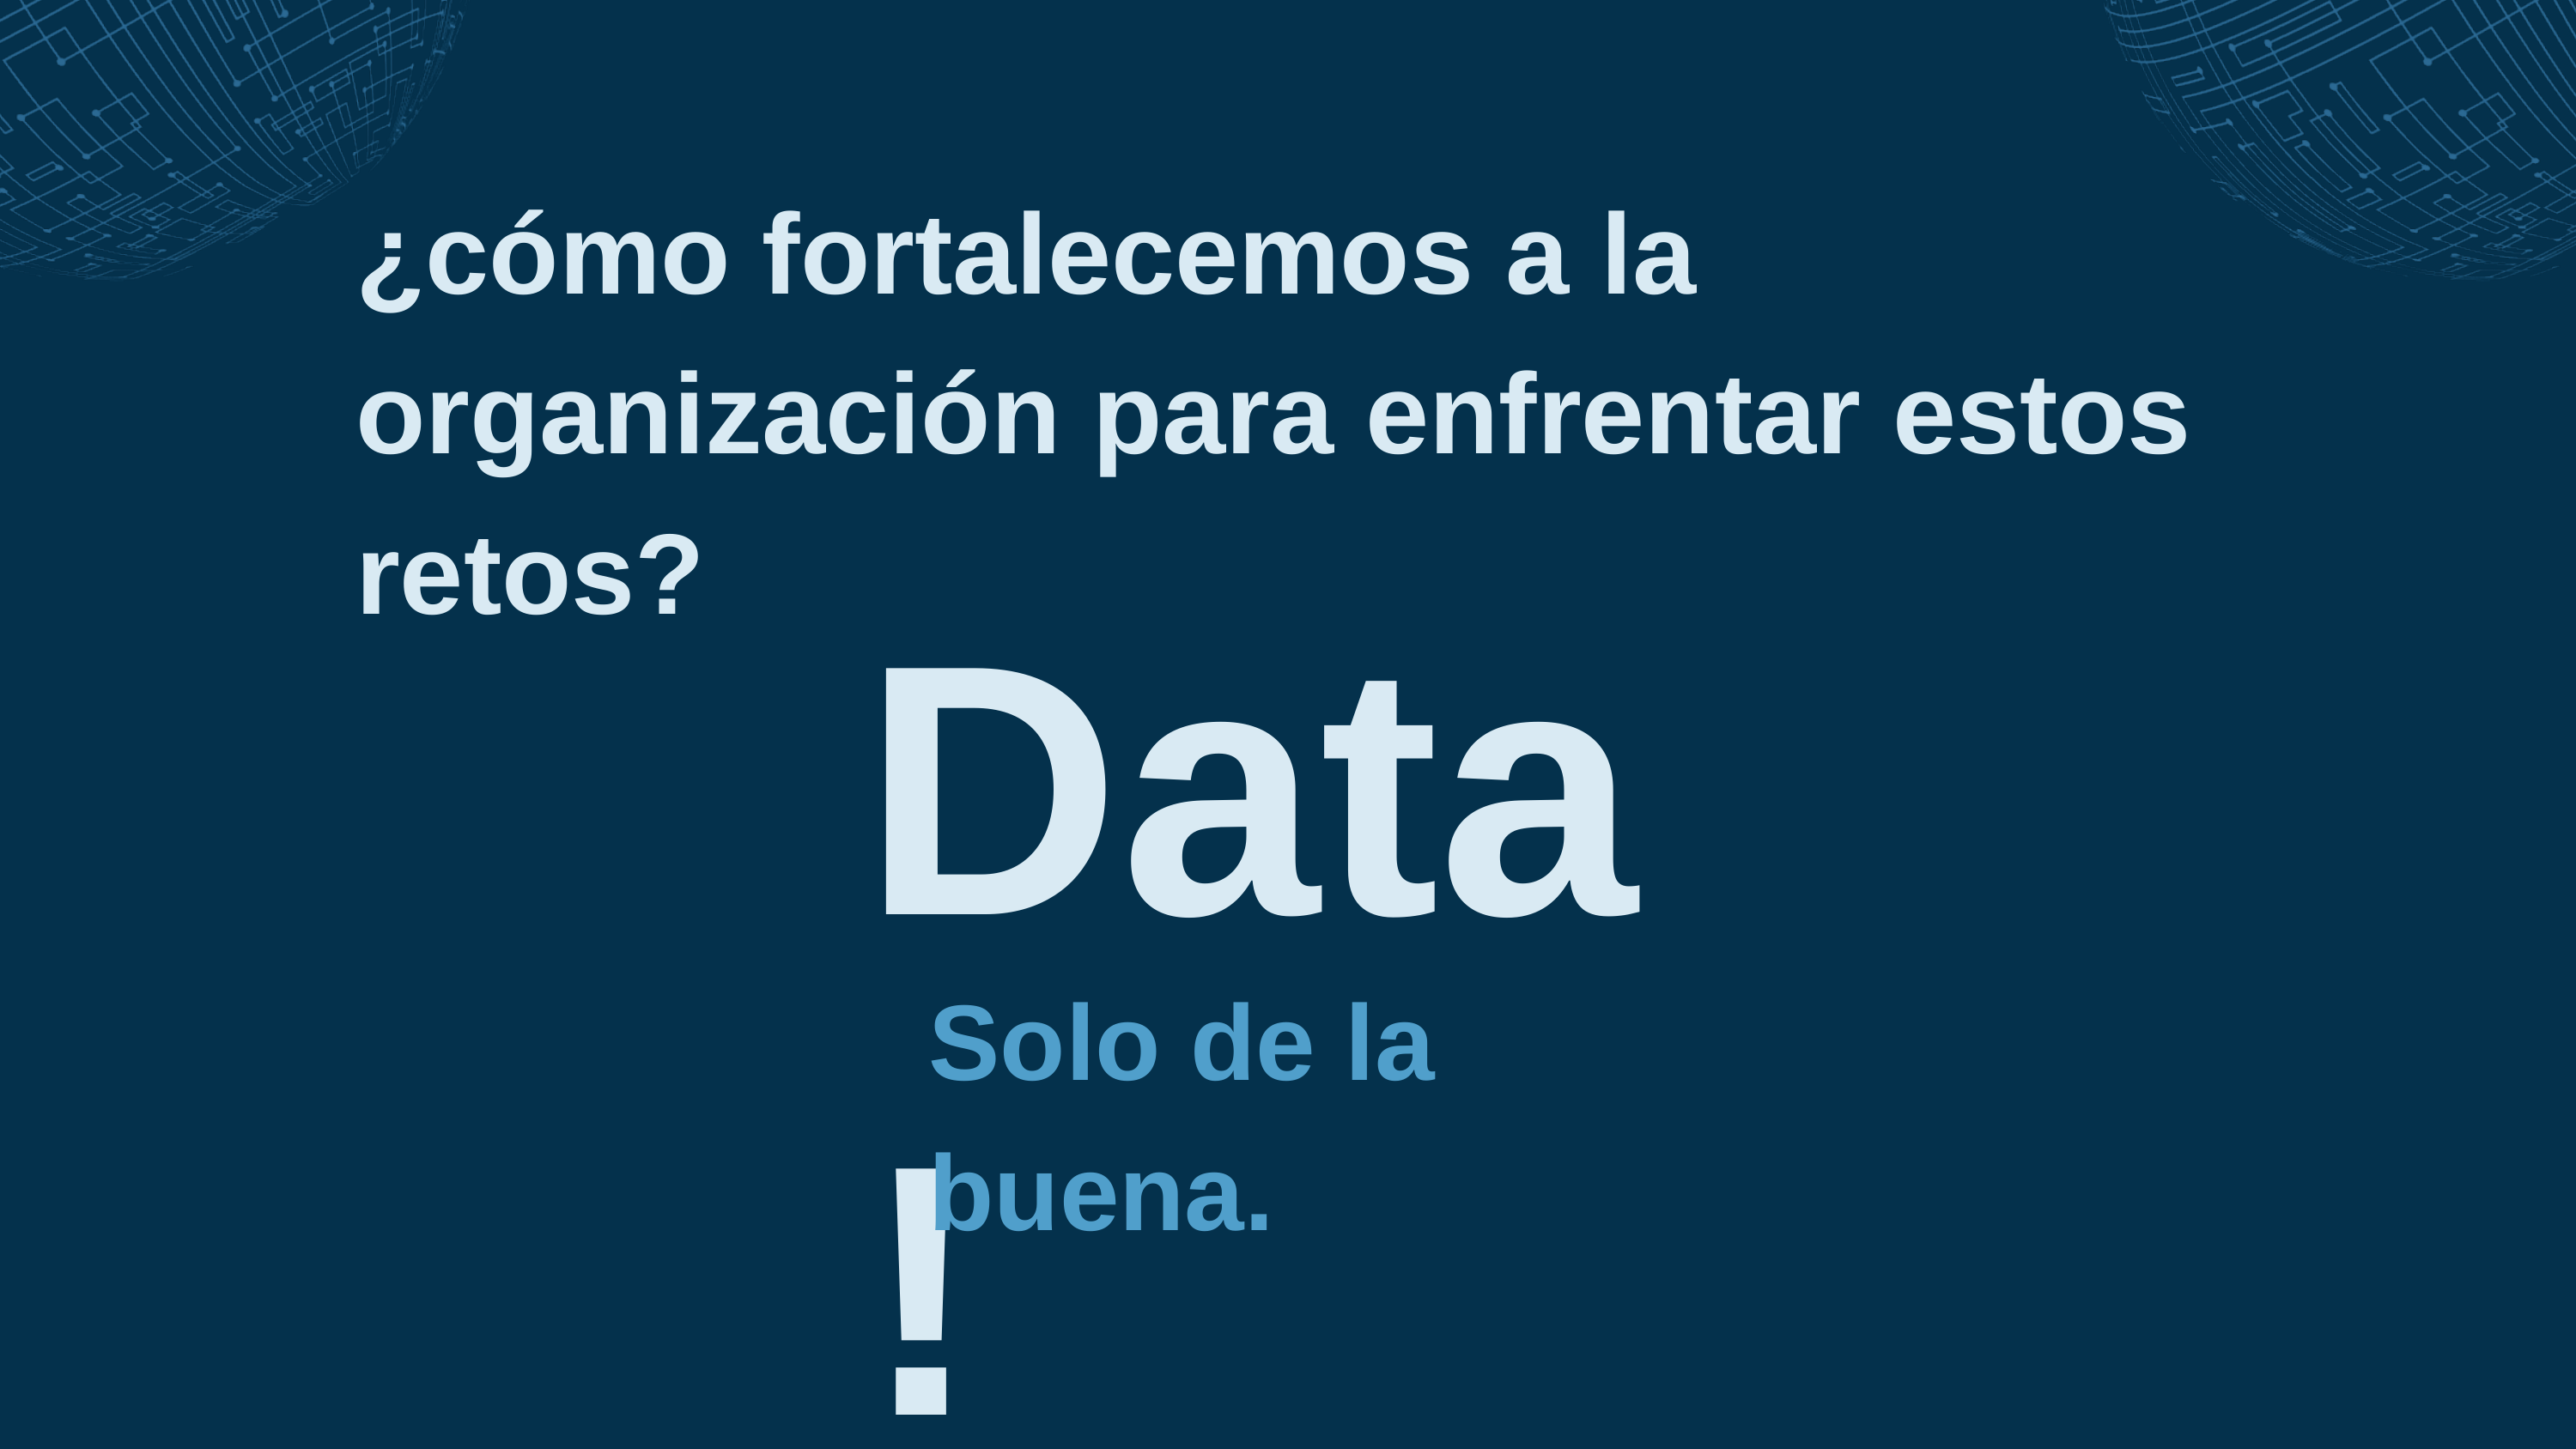

¿cómo fortalecemos a la organización para enfrentar estos retos?
Data!
Solo de la buena.